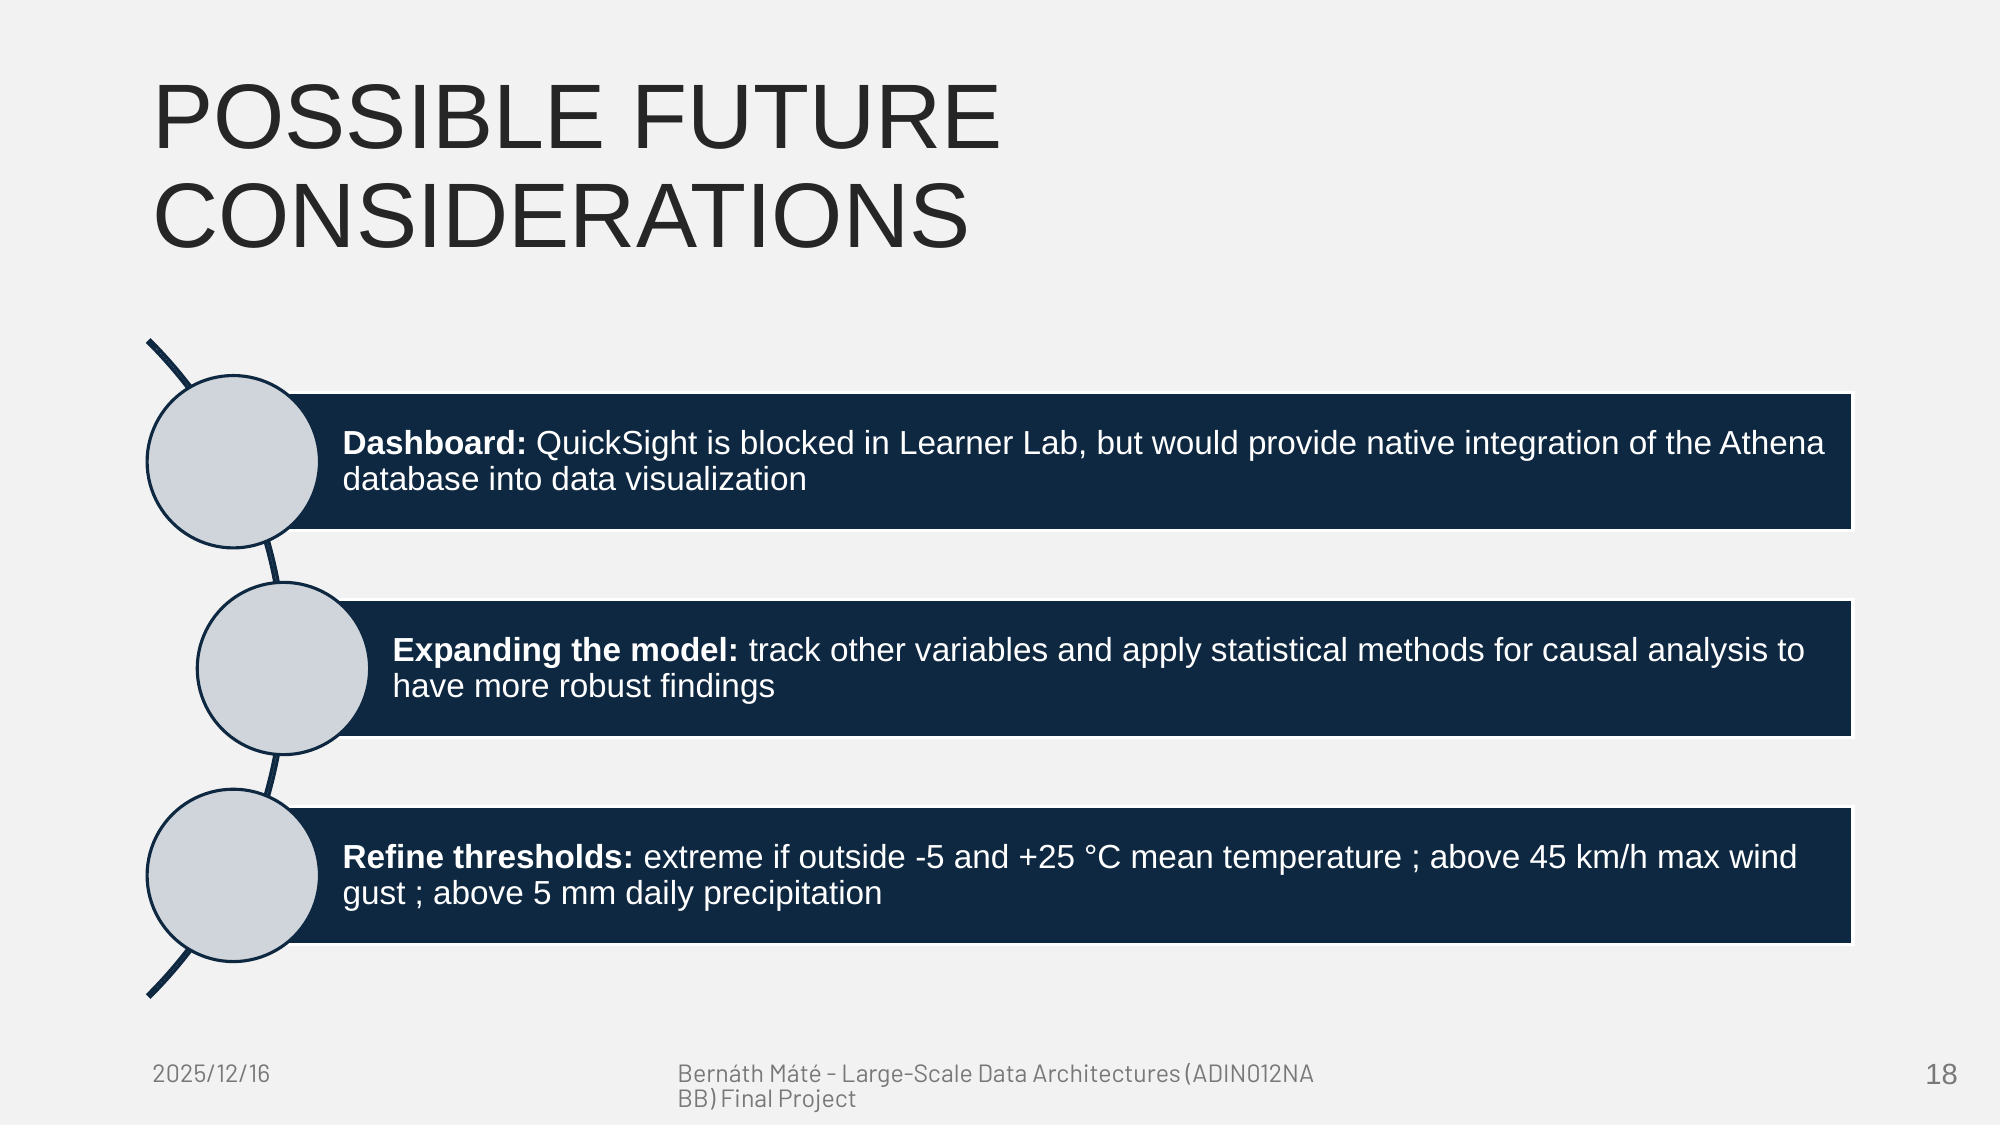

# Possible future considerations
Dashboard: QuickSight is blocked in Learner Lab, but would provide native integration of the Athena database into data visualization
Expanding the model: track other variables and apply statistical methods for causal analysis to have more robust findings
Refine thresholds: extreme if outside -5 and +25 °C mean temperature ; above 45 km/h max wind gust ; above 5 mm daily precipitation
2025/12/16
Bernáth Máté - Large-Scale Data Architectures (ADIN012NABB) Final Project
18